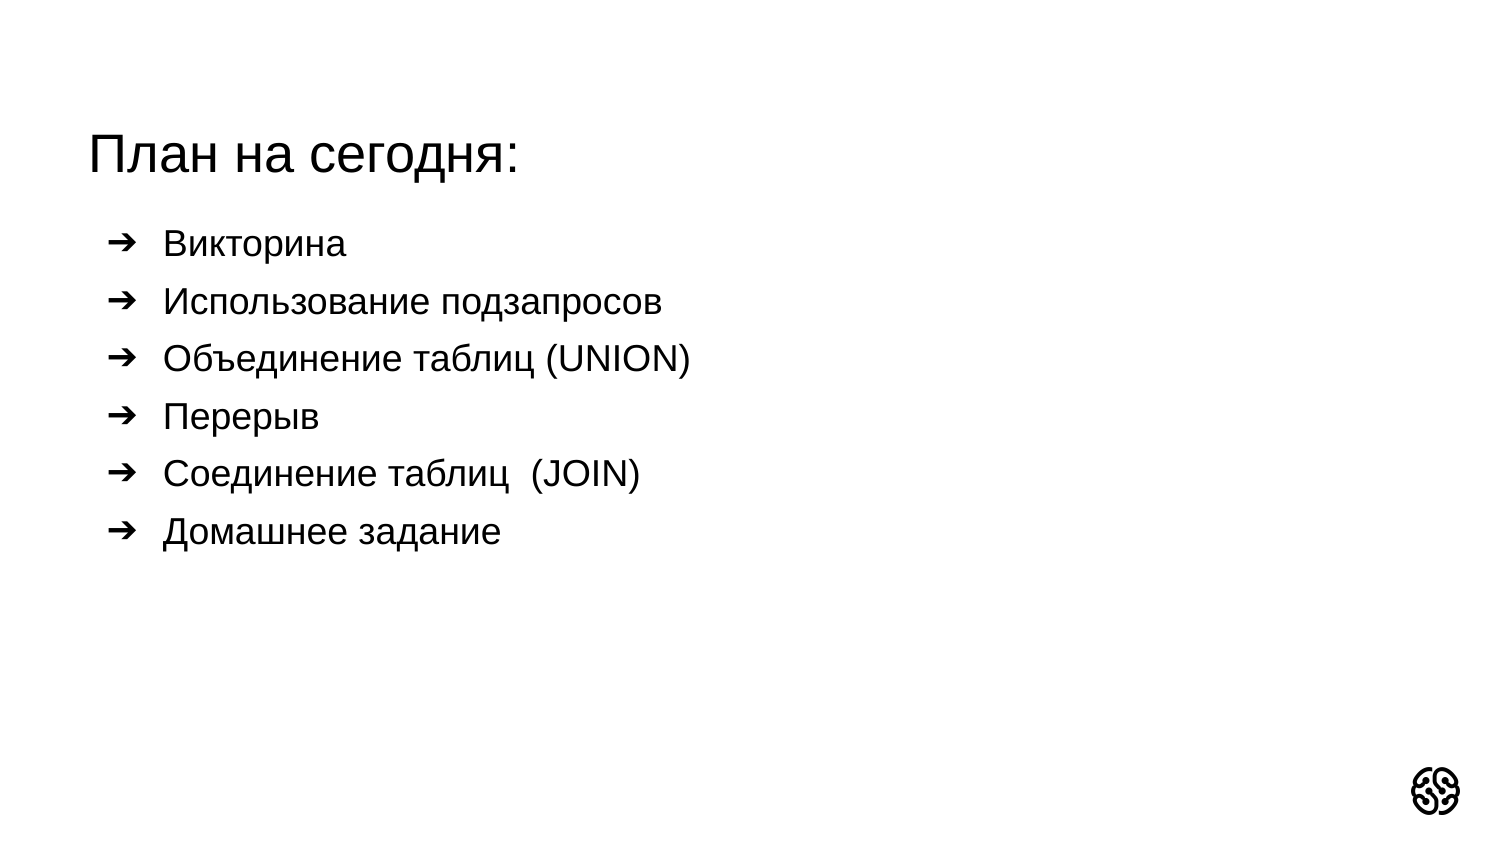

# План на сегодня:
Викторина
Использование подзапросов
Объединение таблиц (UNION)
Перерыв
Соединение таблиц  (JOIN)
Домашнее задание